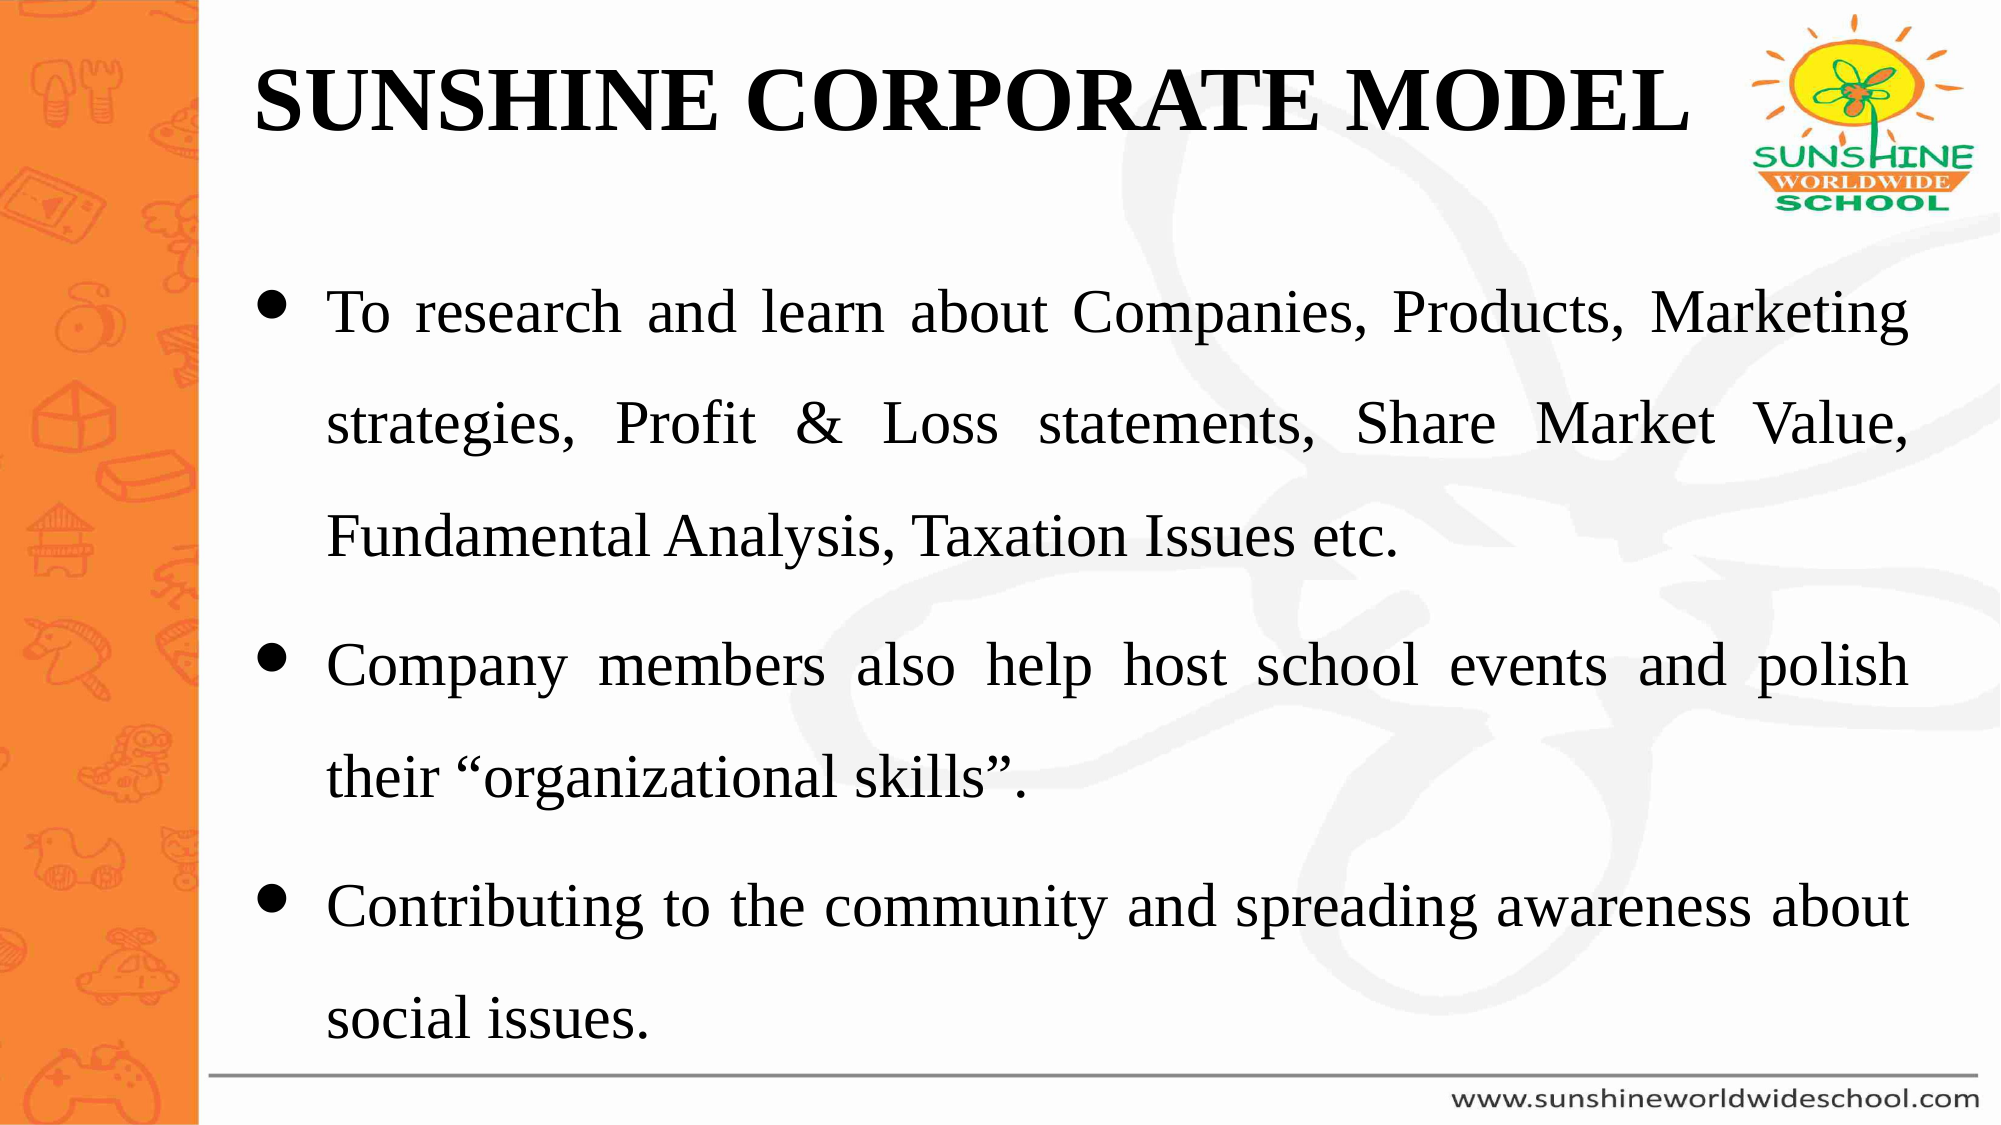

# SUNSHINE CORPORATE MODEL
To research and learn about Companies, Products, Marketing strategies, Profit & Loss statements, Share Market Value, Fundamental Analysis, Taxation Issues etc.
Company members also help host school events and polish their “organizational skills”.
Contributing to the community and spreading awareness about social issues.